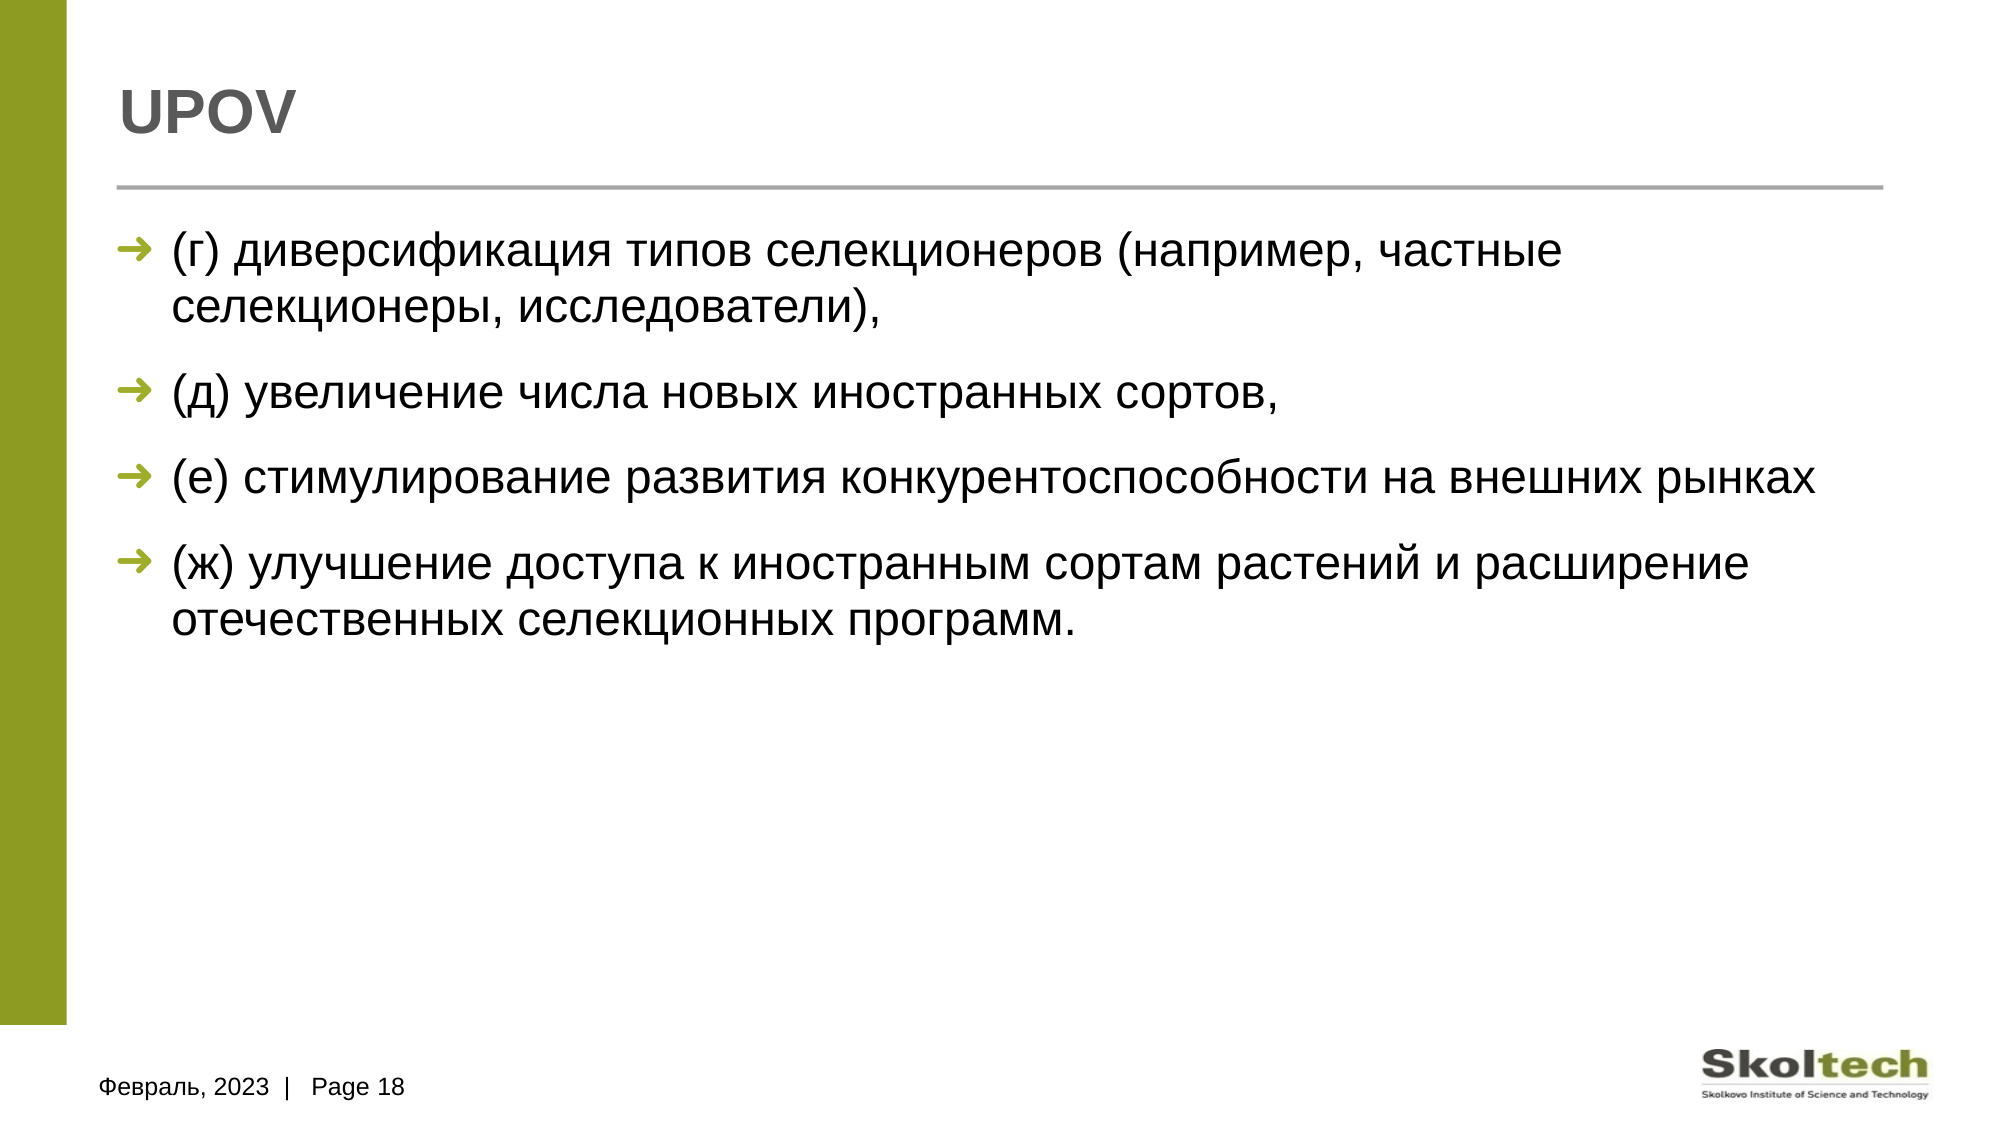

# UPOV
(г) диверсификация типов селекционеров (например, частные селекционеры, исследователи),
(д) увеличение числа новых иностранных сортов,
(е) стимулирование развития конкурентоспособности на внешних рынках
(ж) улучшение доступа к иностранным сортам растений и расширение отечественных селекционных программ.

Февраль, 2023  |   Page 18